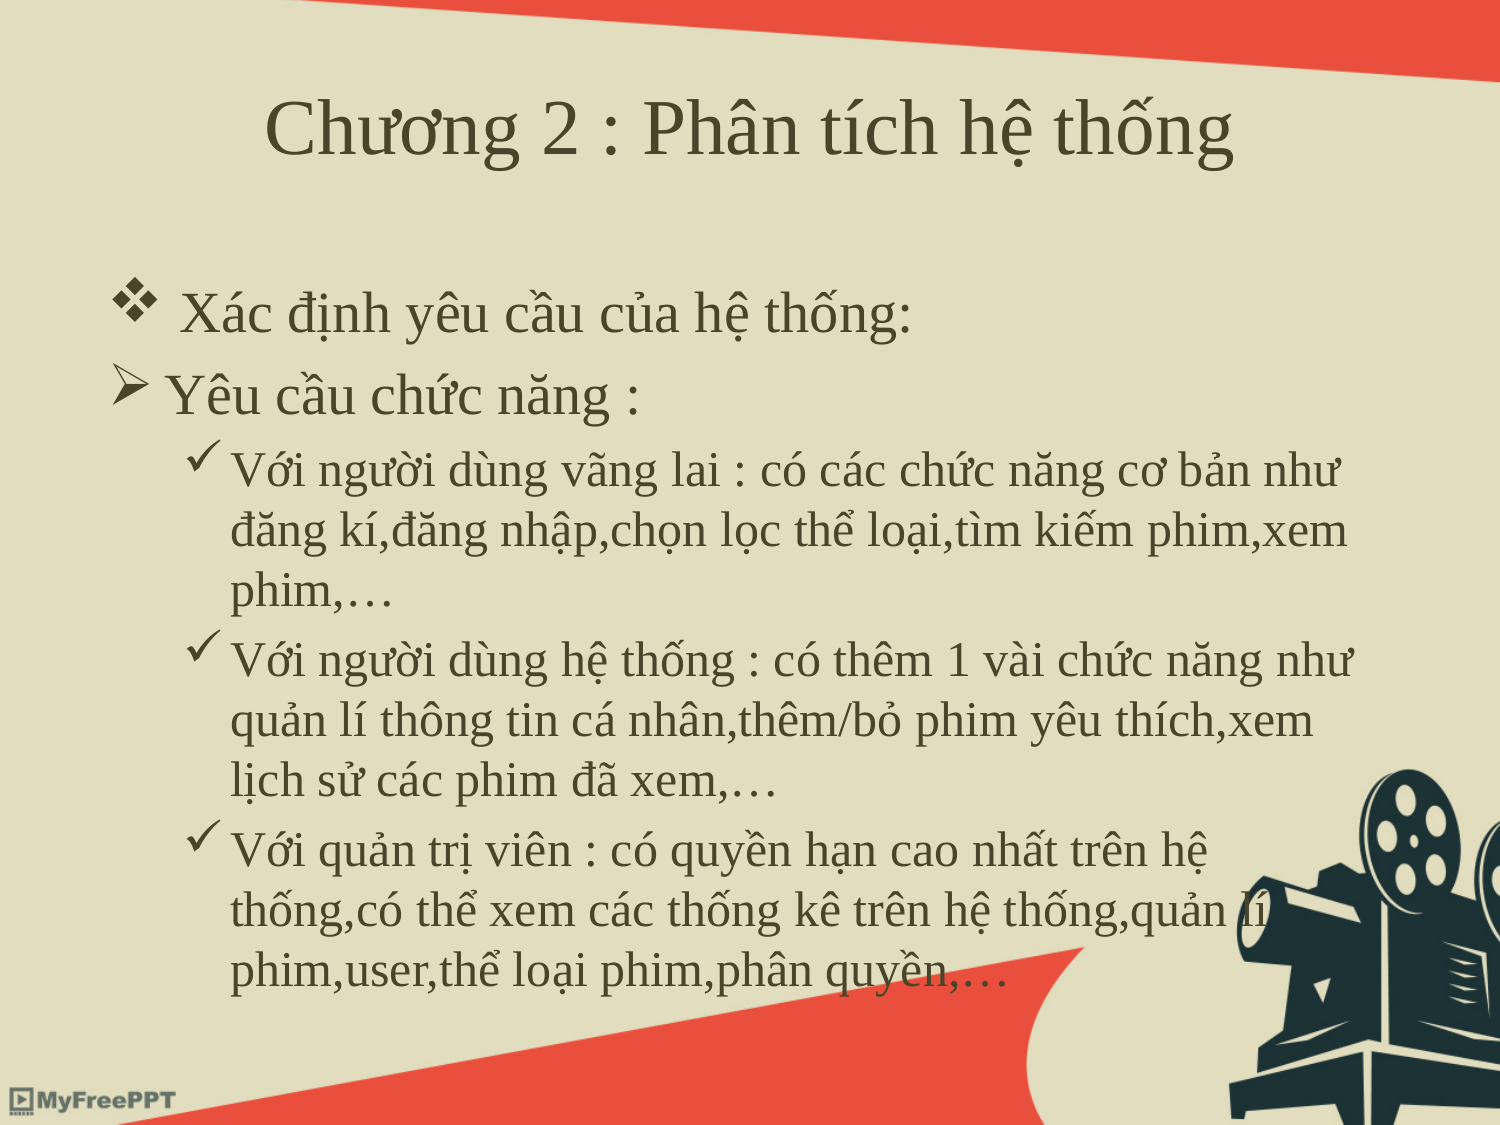

# Chương 2 : Phân tích hệ thống
 Xác định yêu cầu của hệ thống:
Yêu cầu chức năng :
Với người dùng vãng lai : có các chức năng cơ bản như đăng kí,đăng nhập,chọn lọc thể loại,tìm kiếm phim,xem phim,…
Với người dùng hệ thống : có thêm 1 vài chức năng như quản lí thông tin cá nhân,thêm/bỏ phim yêu thích,xem lịch sử các phim đã xem,…
Với quản trị viên : có quyền hạn cao nhất trên hệ thống,có thể xem các thống kê trên hệ thống,quản lí phim,user,thể loại phim,phân quyền,…